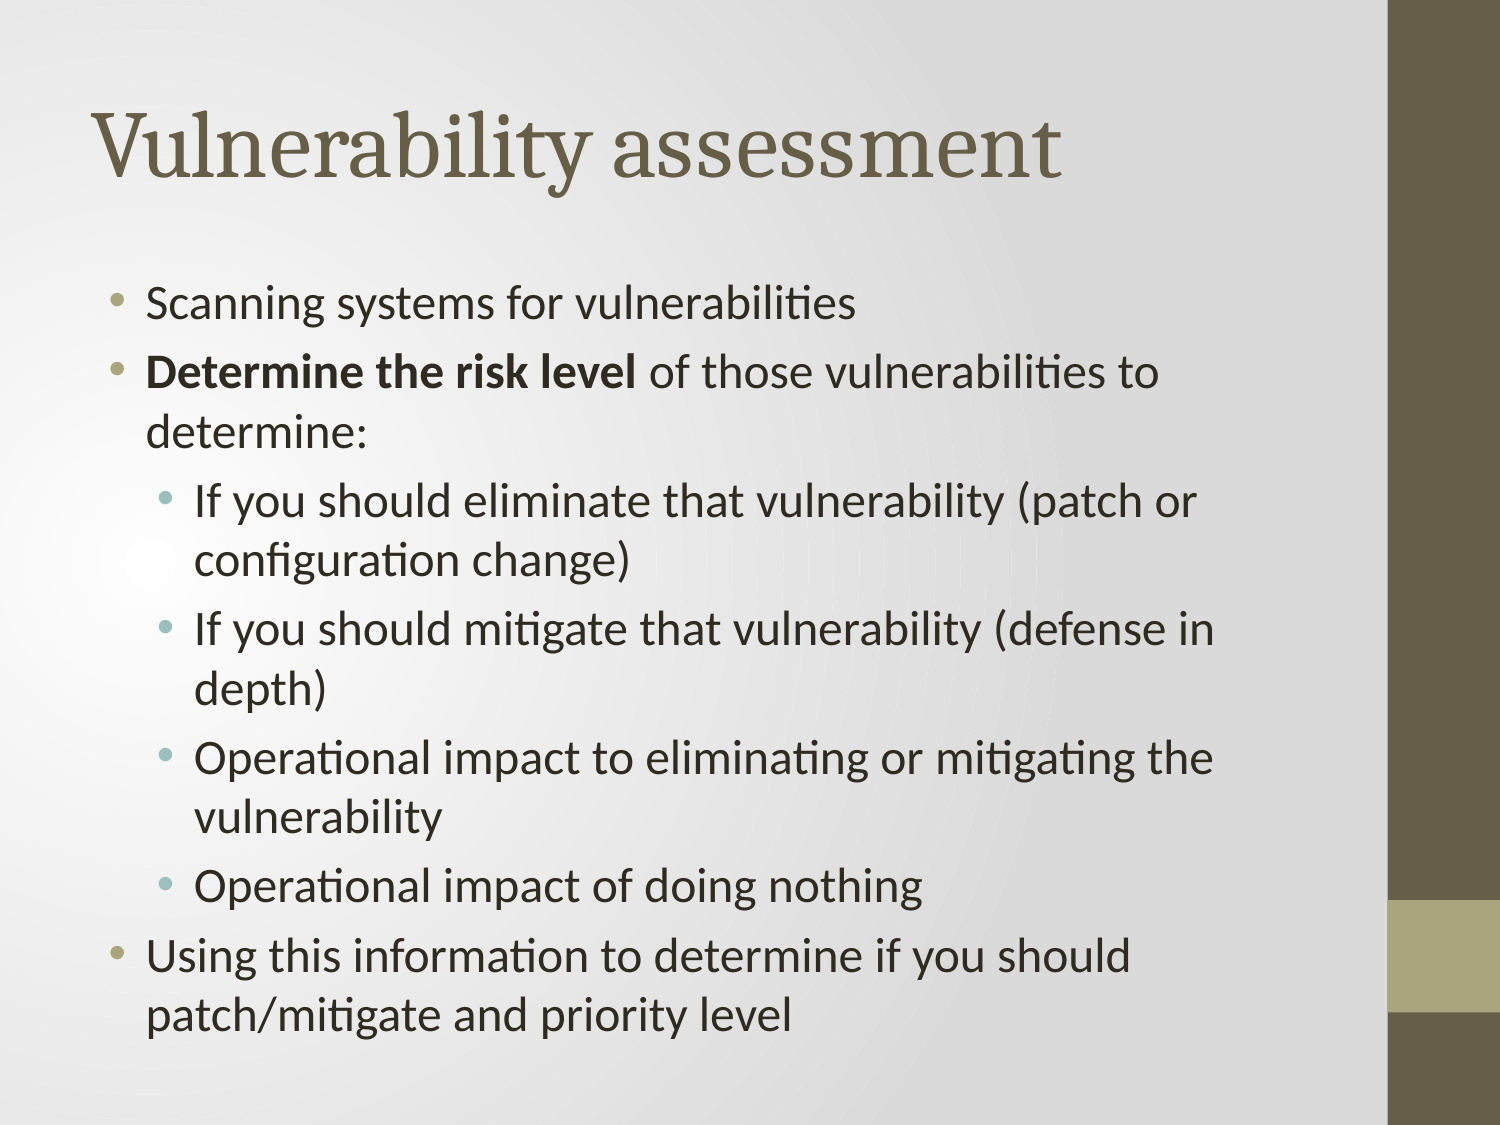

# Vulnerability assessment
Scanning systems for vulnerabilities
Determine the risk level of those vulnerabilities to determine:
If you should eliminate that vulnerability (patch or configuration change)
If you should mitigate that vulnerability (defense in depth)
Operational impact to eliminating or mitigating the vulnerability
Operational impact of doing nothing
Using this information to determine if you should patch/mitigate and priority level